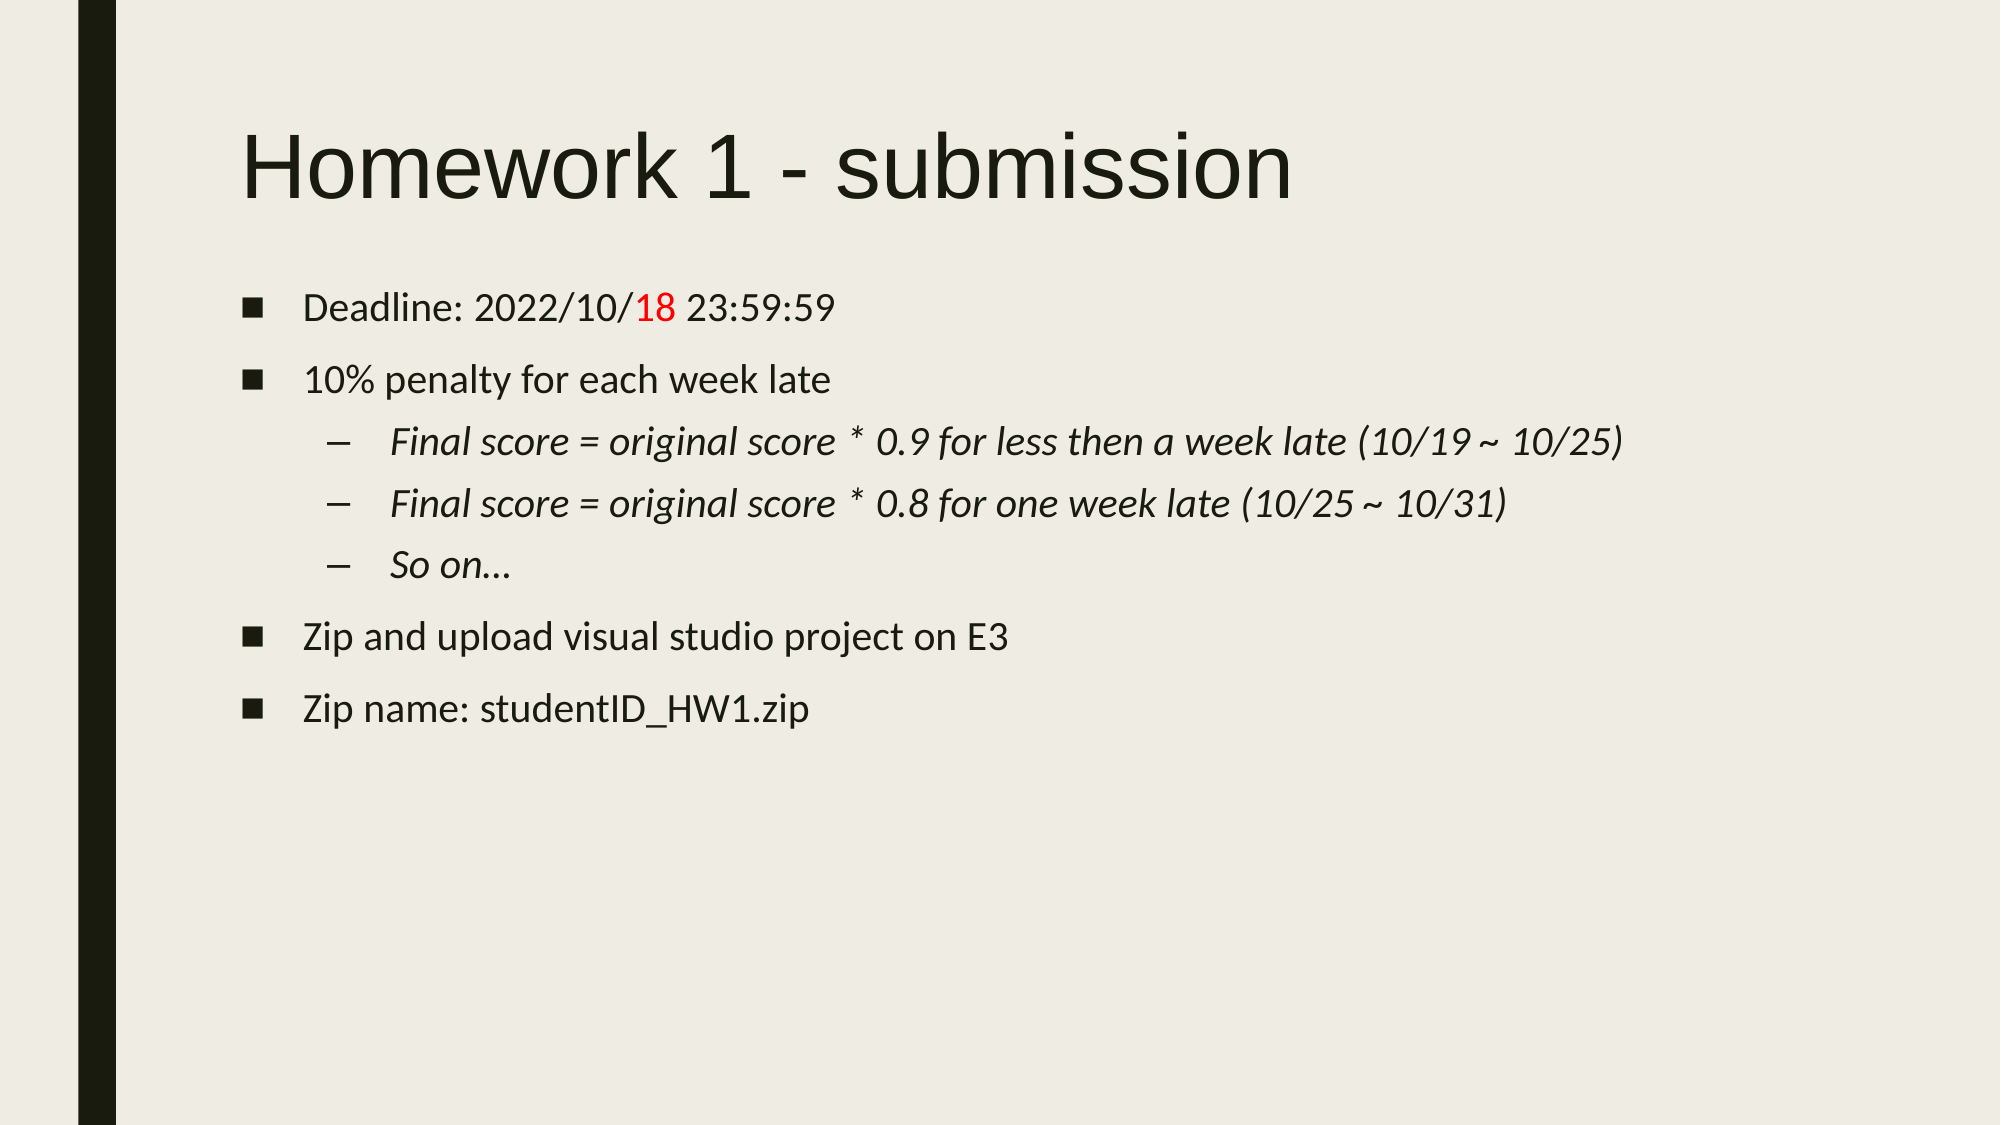

# Homework 1 - submission
Deadline: 2022/10/18 23:59:59
10% penalty for each week late
Final score = original score * 0.9 for less then a week late (10/19 ~ 10/25)
Final score = original score * 0.8 for one week late (10/25 ~ 10/31)
So on…
Zip and upload visual studio project on E3
Zip name: studentID_HW1.zip